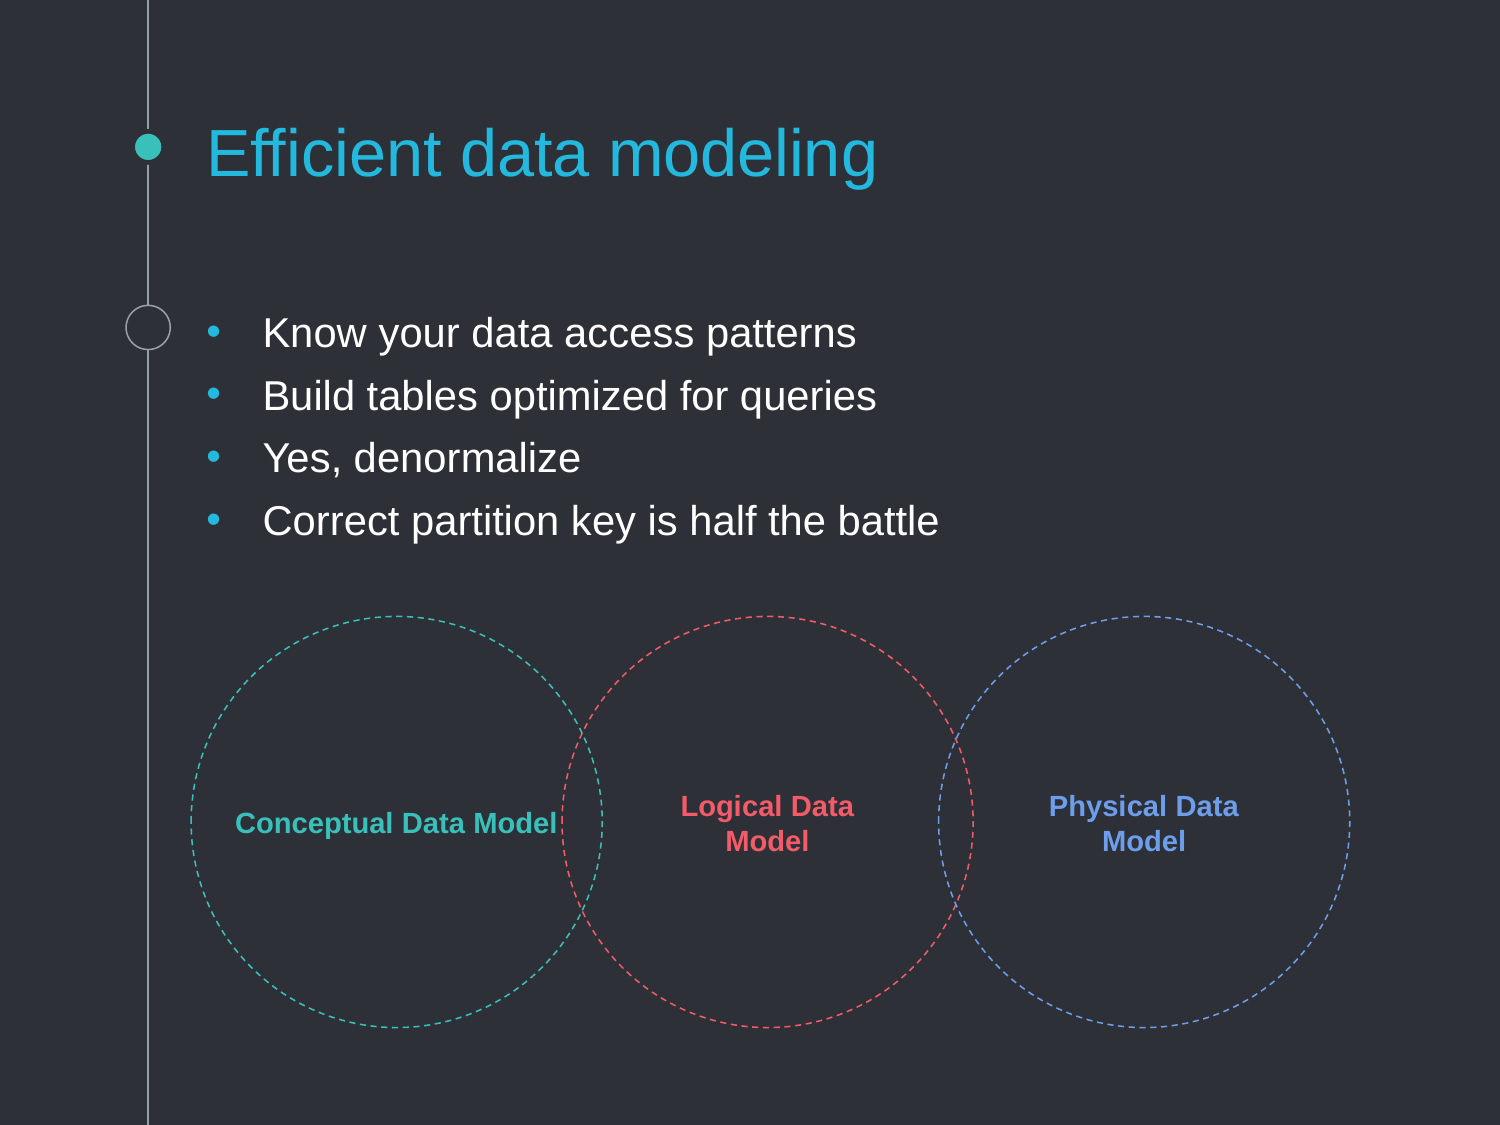

# Efficient data modeling
Know your data access patterns
Build tables optimized for queries
Yes, denormalize
Correct partition key is half the battle

Conceptual Data Model
Logical Data Model
Physical Data Model